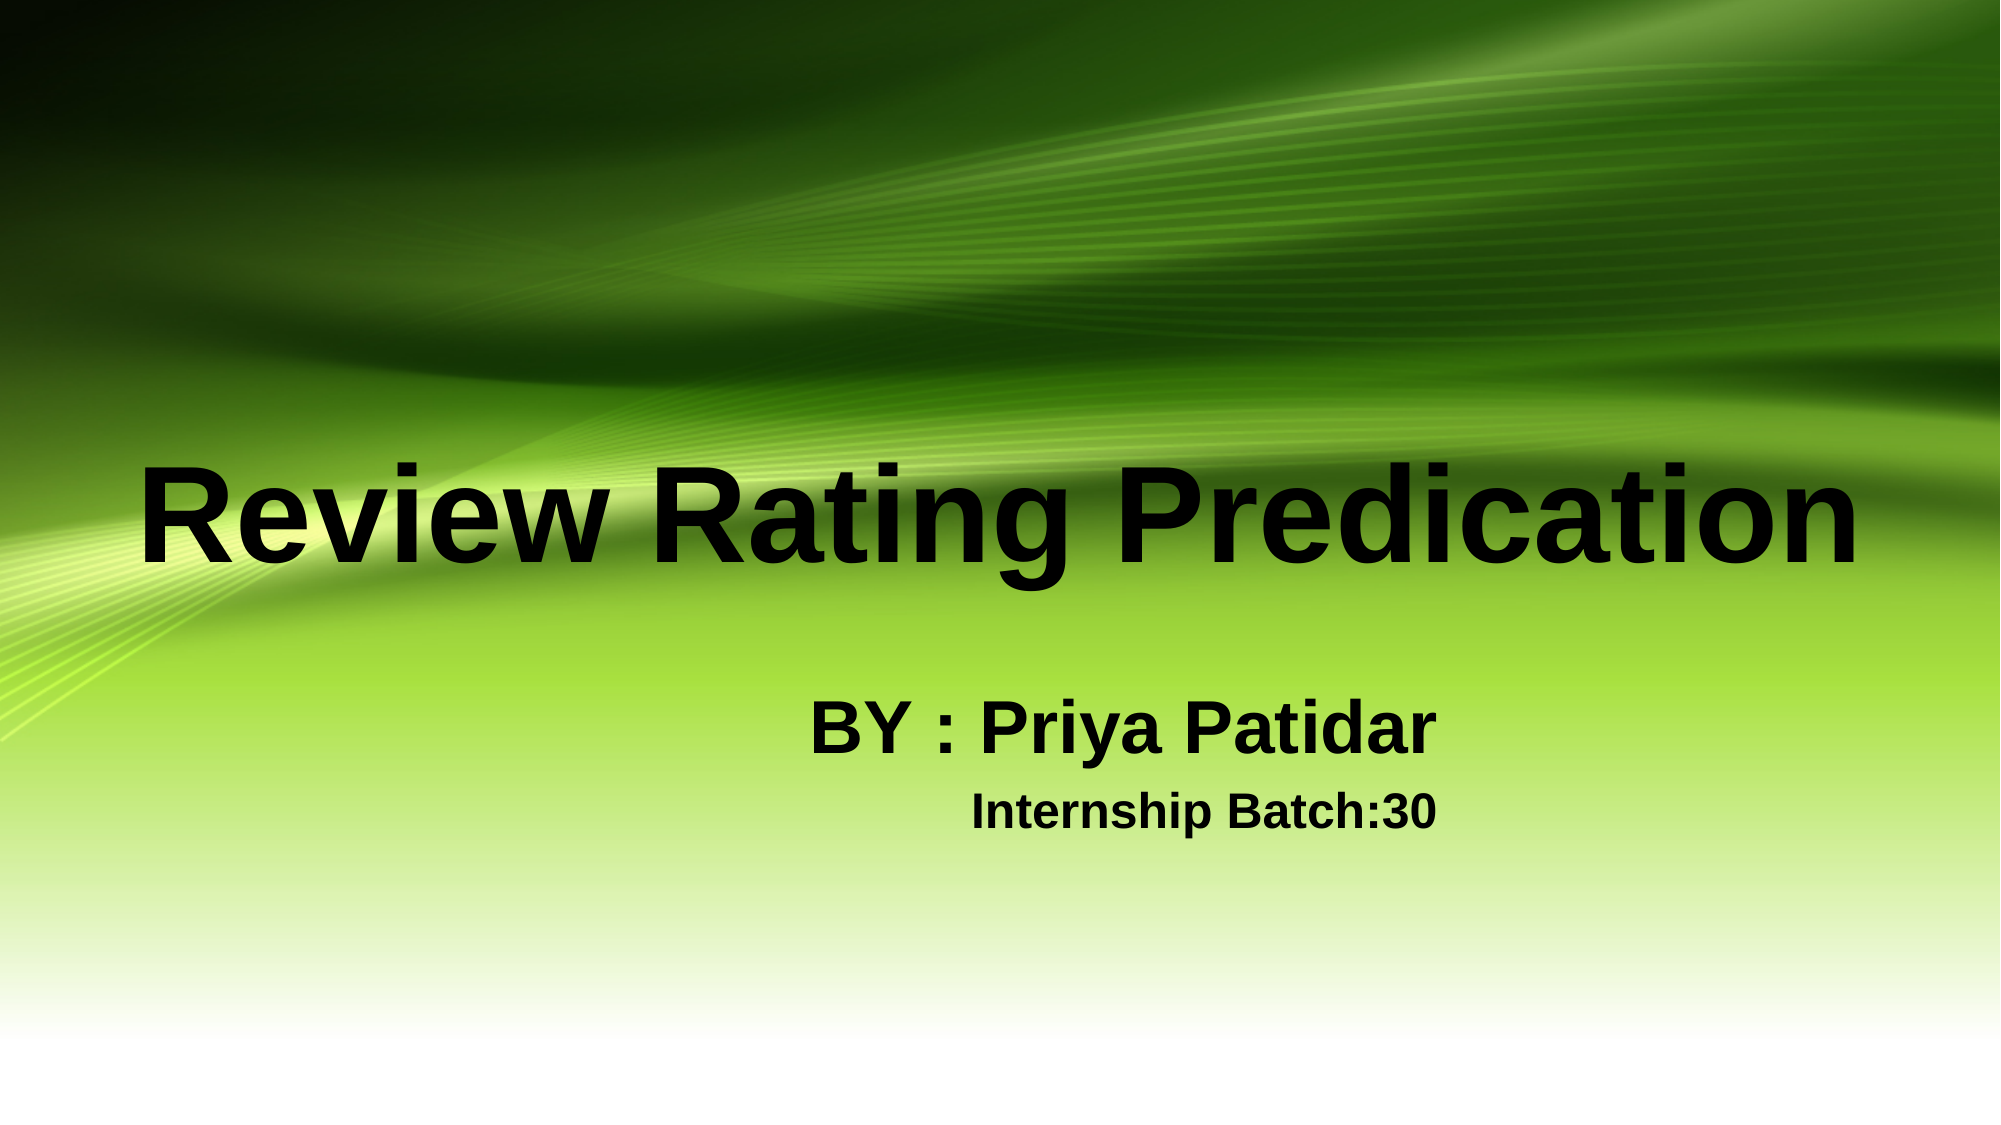

# Review Rating Predication
BY : Priya Patidar
Internship Batch:30